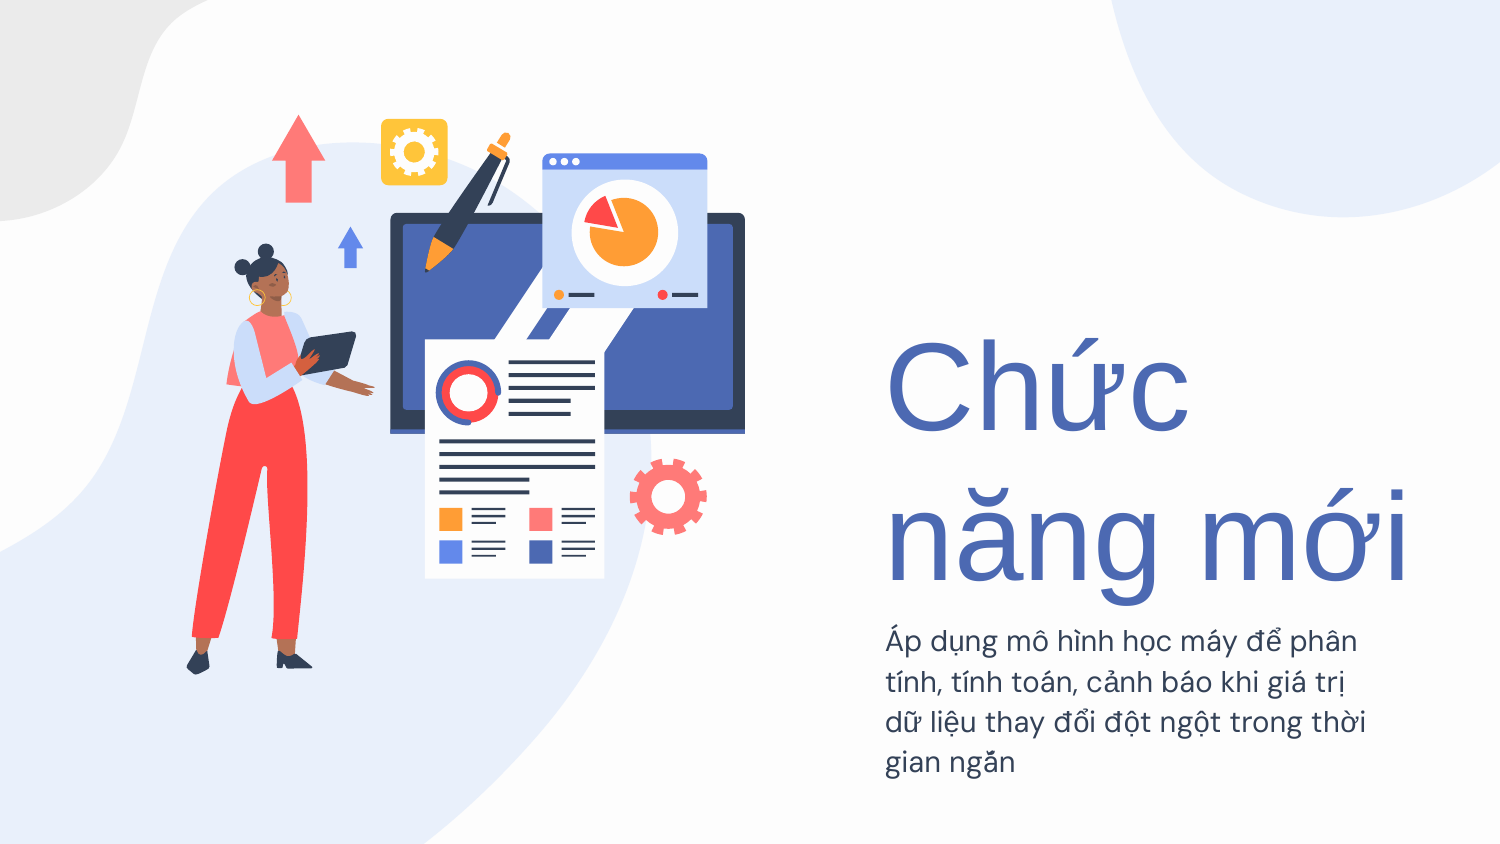

# Chức năng mới
Áp dụng mô hình học máy để phân tính, tính toán, cảnh báo khi giá trị dữ liệu thay đổi đột ngột trong thời gian ngắn